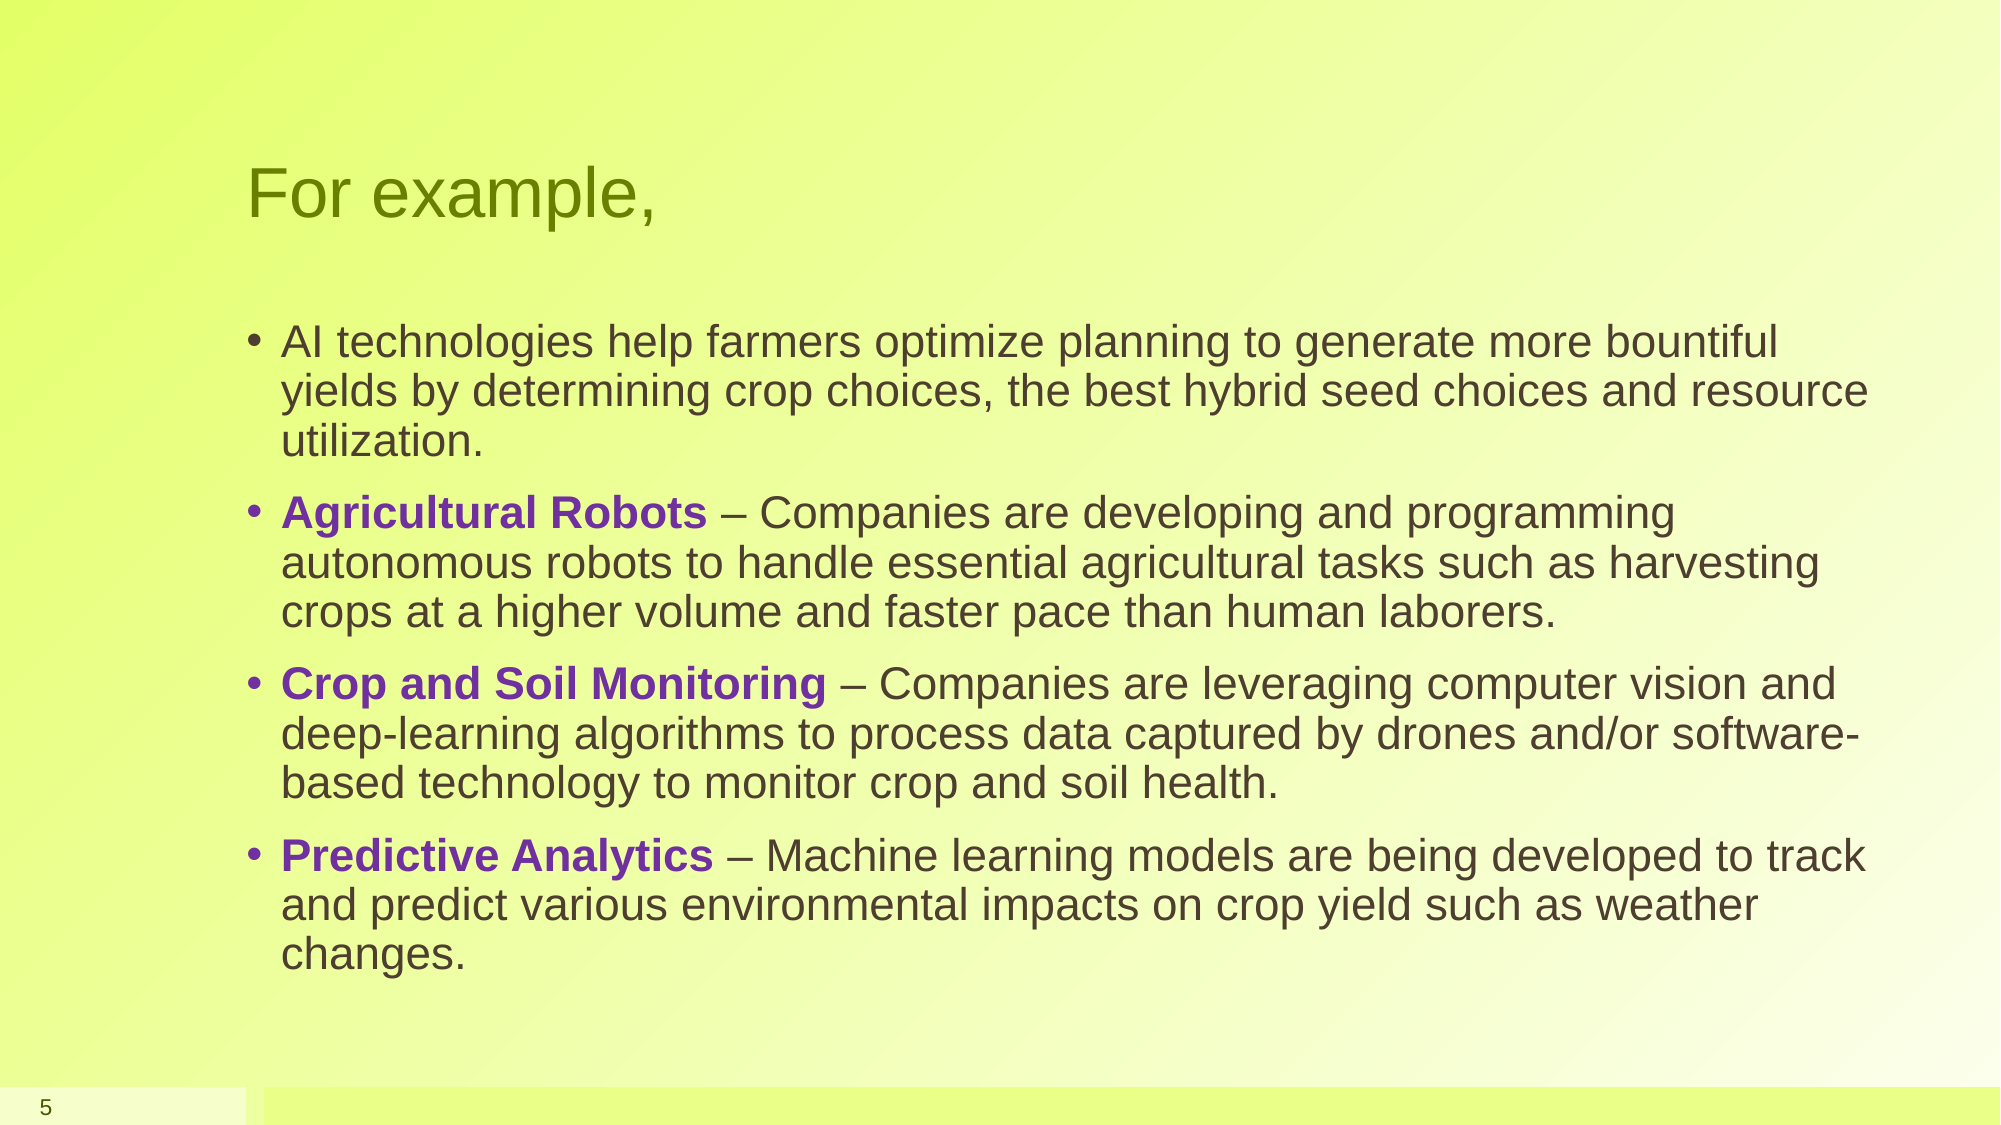

# For example,
AI technologies help farmers optimize planning to generate more bountiful yields by determining crop choices, the best hybrid seed choices and resource utilization.
Agricultural Robots – Companies are developing and programming autonomous robots to handle essential agricultural tasks such as harvesting crops at a higher volume and faster pace than human laborers.
Crop and Soil Monitoring – Companies are leveraging computer vision and deep-learning algorithms to process data captured by drones and/or software-based technology to monitor crop and soil health.
Predictive Analytics – Machine learning models are being developed to track and predict various environmental impacts on crop yield such as weather changes.

5